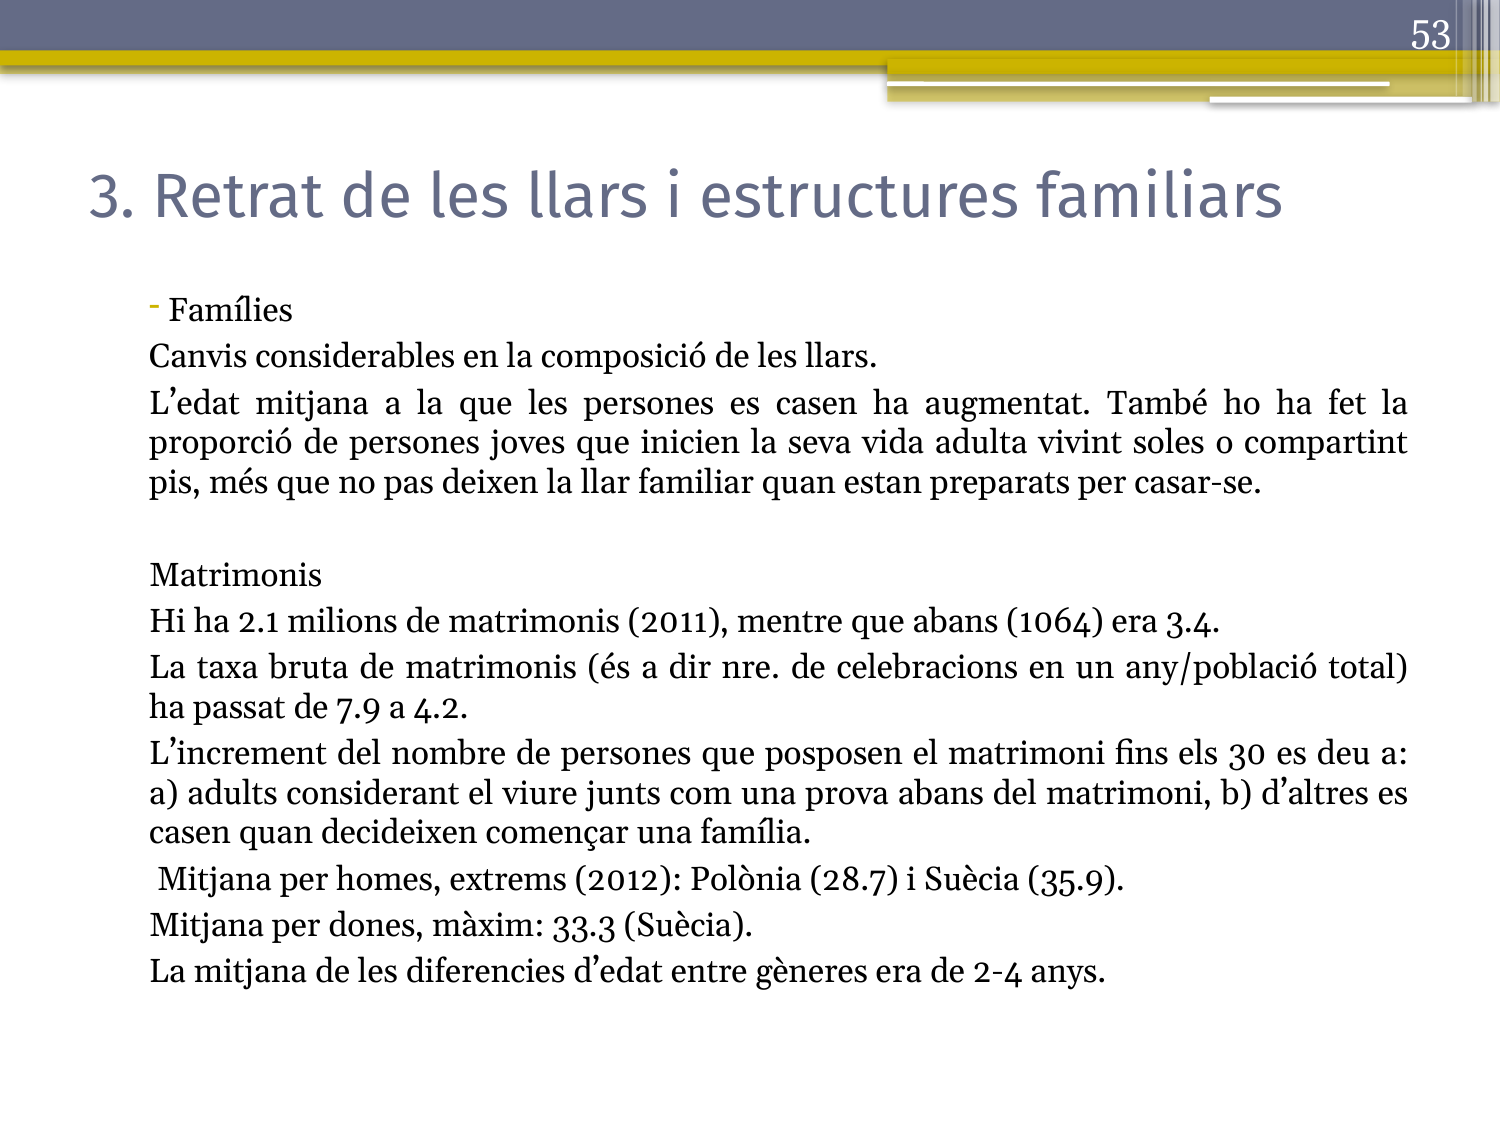

53
# 3. Retrat de les llars i estructures familiars
 Famílies
Canvis considerables en la composició de les llars.
L’edat mitjana a la que les persones es casen ha augmentat. També ho ha fet la proporció de persones joves que inicien la seva vida adulta vivint soles o compartint pis, més que no pas deixen la llar familiar quan estan preparats per casar-se.

Matrimonis
Hi ha 2.1 milions de matrimonis (2011), mentre que abans (1064) era 3.4.
La taxa bruta de matrimonis (és a dir nre. de celebracions en un any/població total) ha passat de 7.9 a 4.2.
L’increment del nombre de persones que posposen el matrimoni fins els 30 es deu a: a) adults considerant el viure junts com una prova abans del matrimoni, b) d’altres es casen quan decideixen començar una família.
 Mitjana per homes, extrems (2012): Polònia (28.7) i Suècia (35.9).
Mitjana per dones, màxim: 33.3 (Suècia).
La mitjana de les diferencies d’edat entre gèneres era de 2-4 anys.